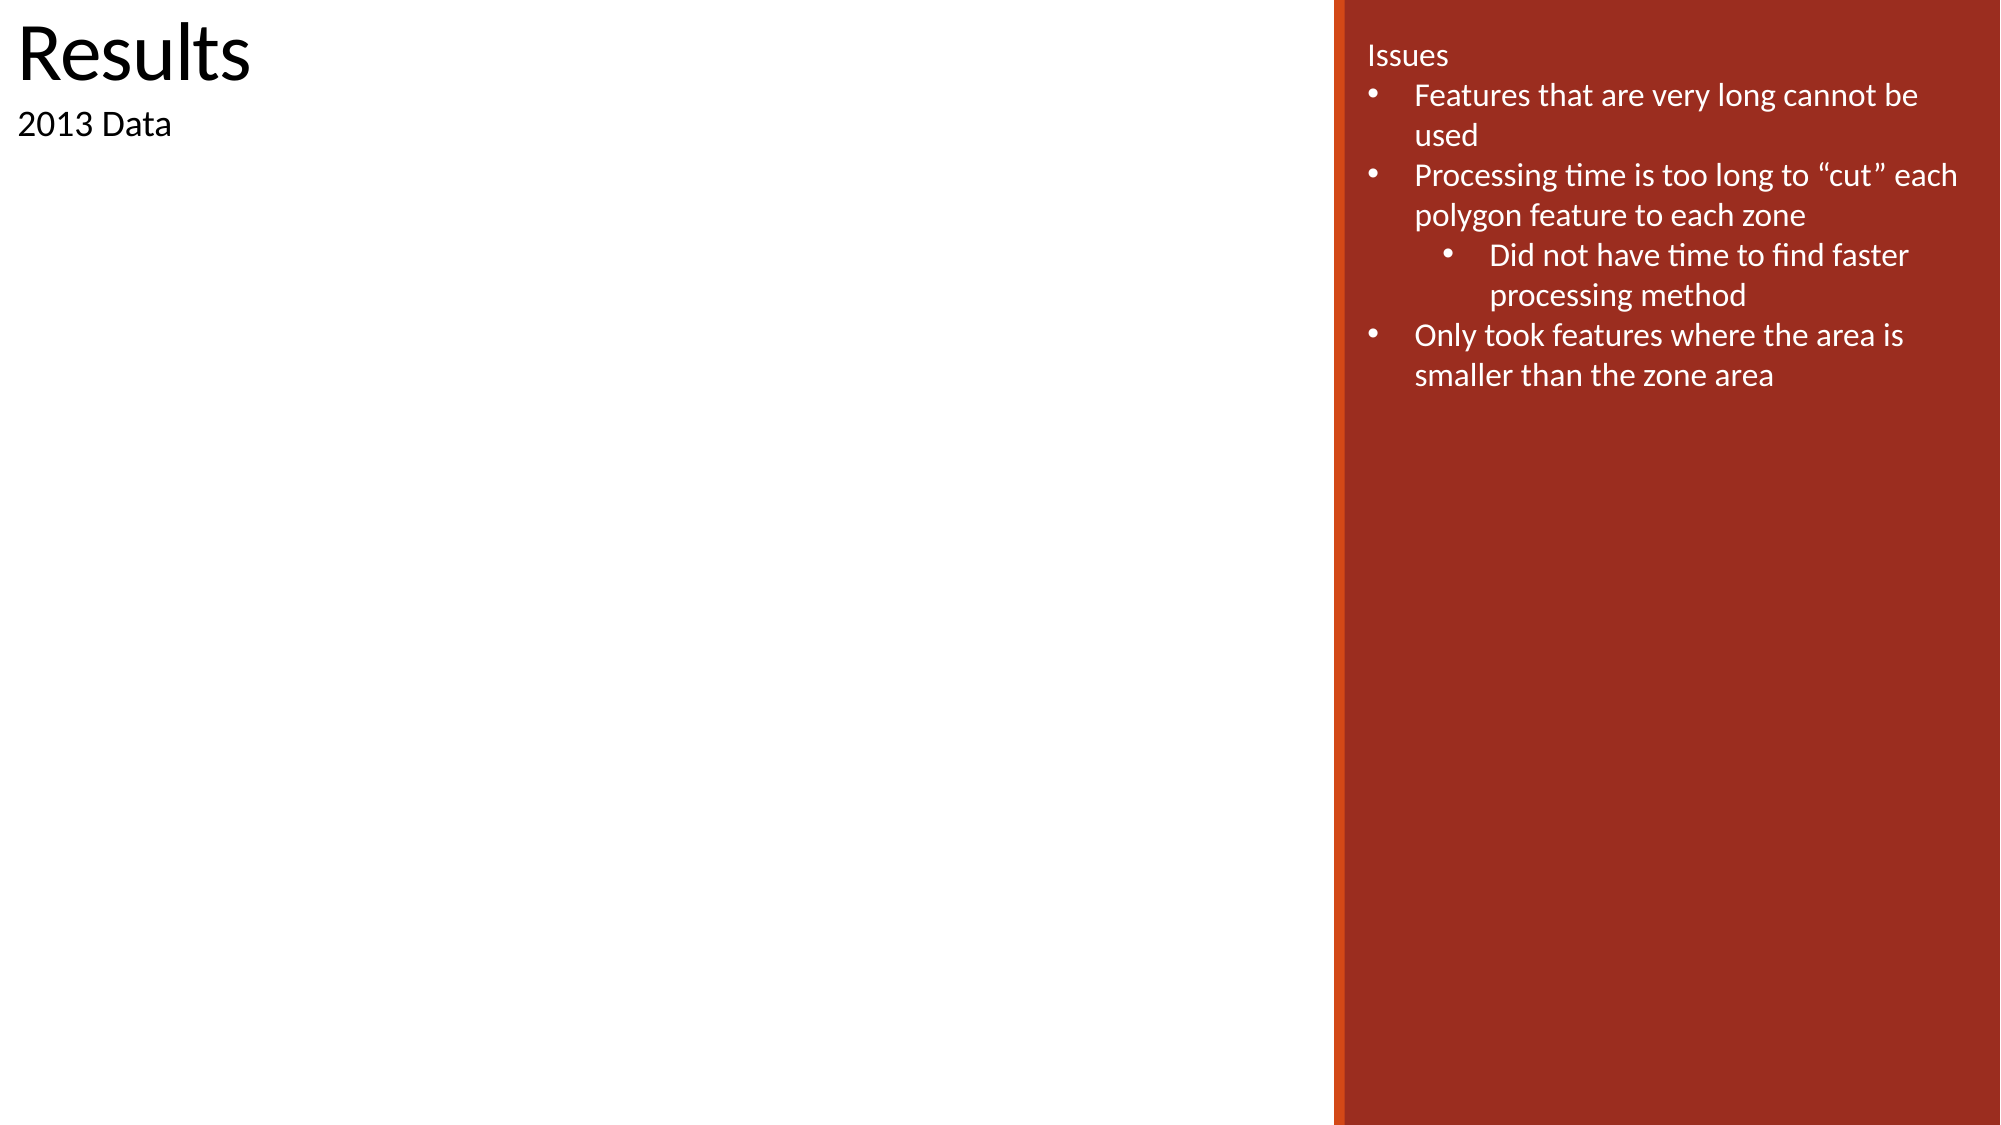

# Results
Issues
Features that are very long cannot be used
Processing time is too long to “cut” each polygon feature to each zone
Did not have time to find faster processing method
Only took features where the area is smaller than the zone area
2013 Data